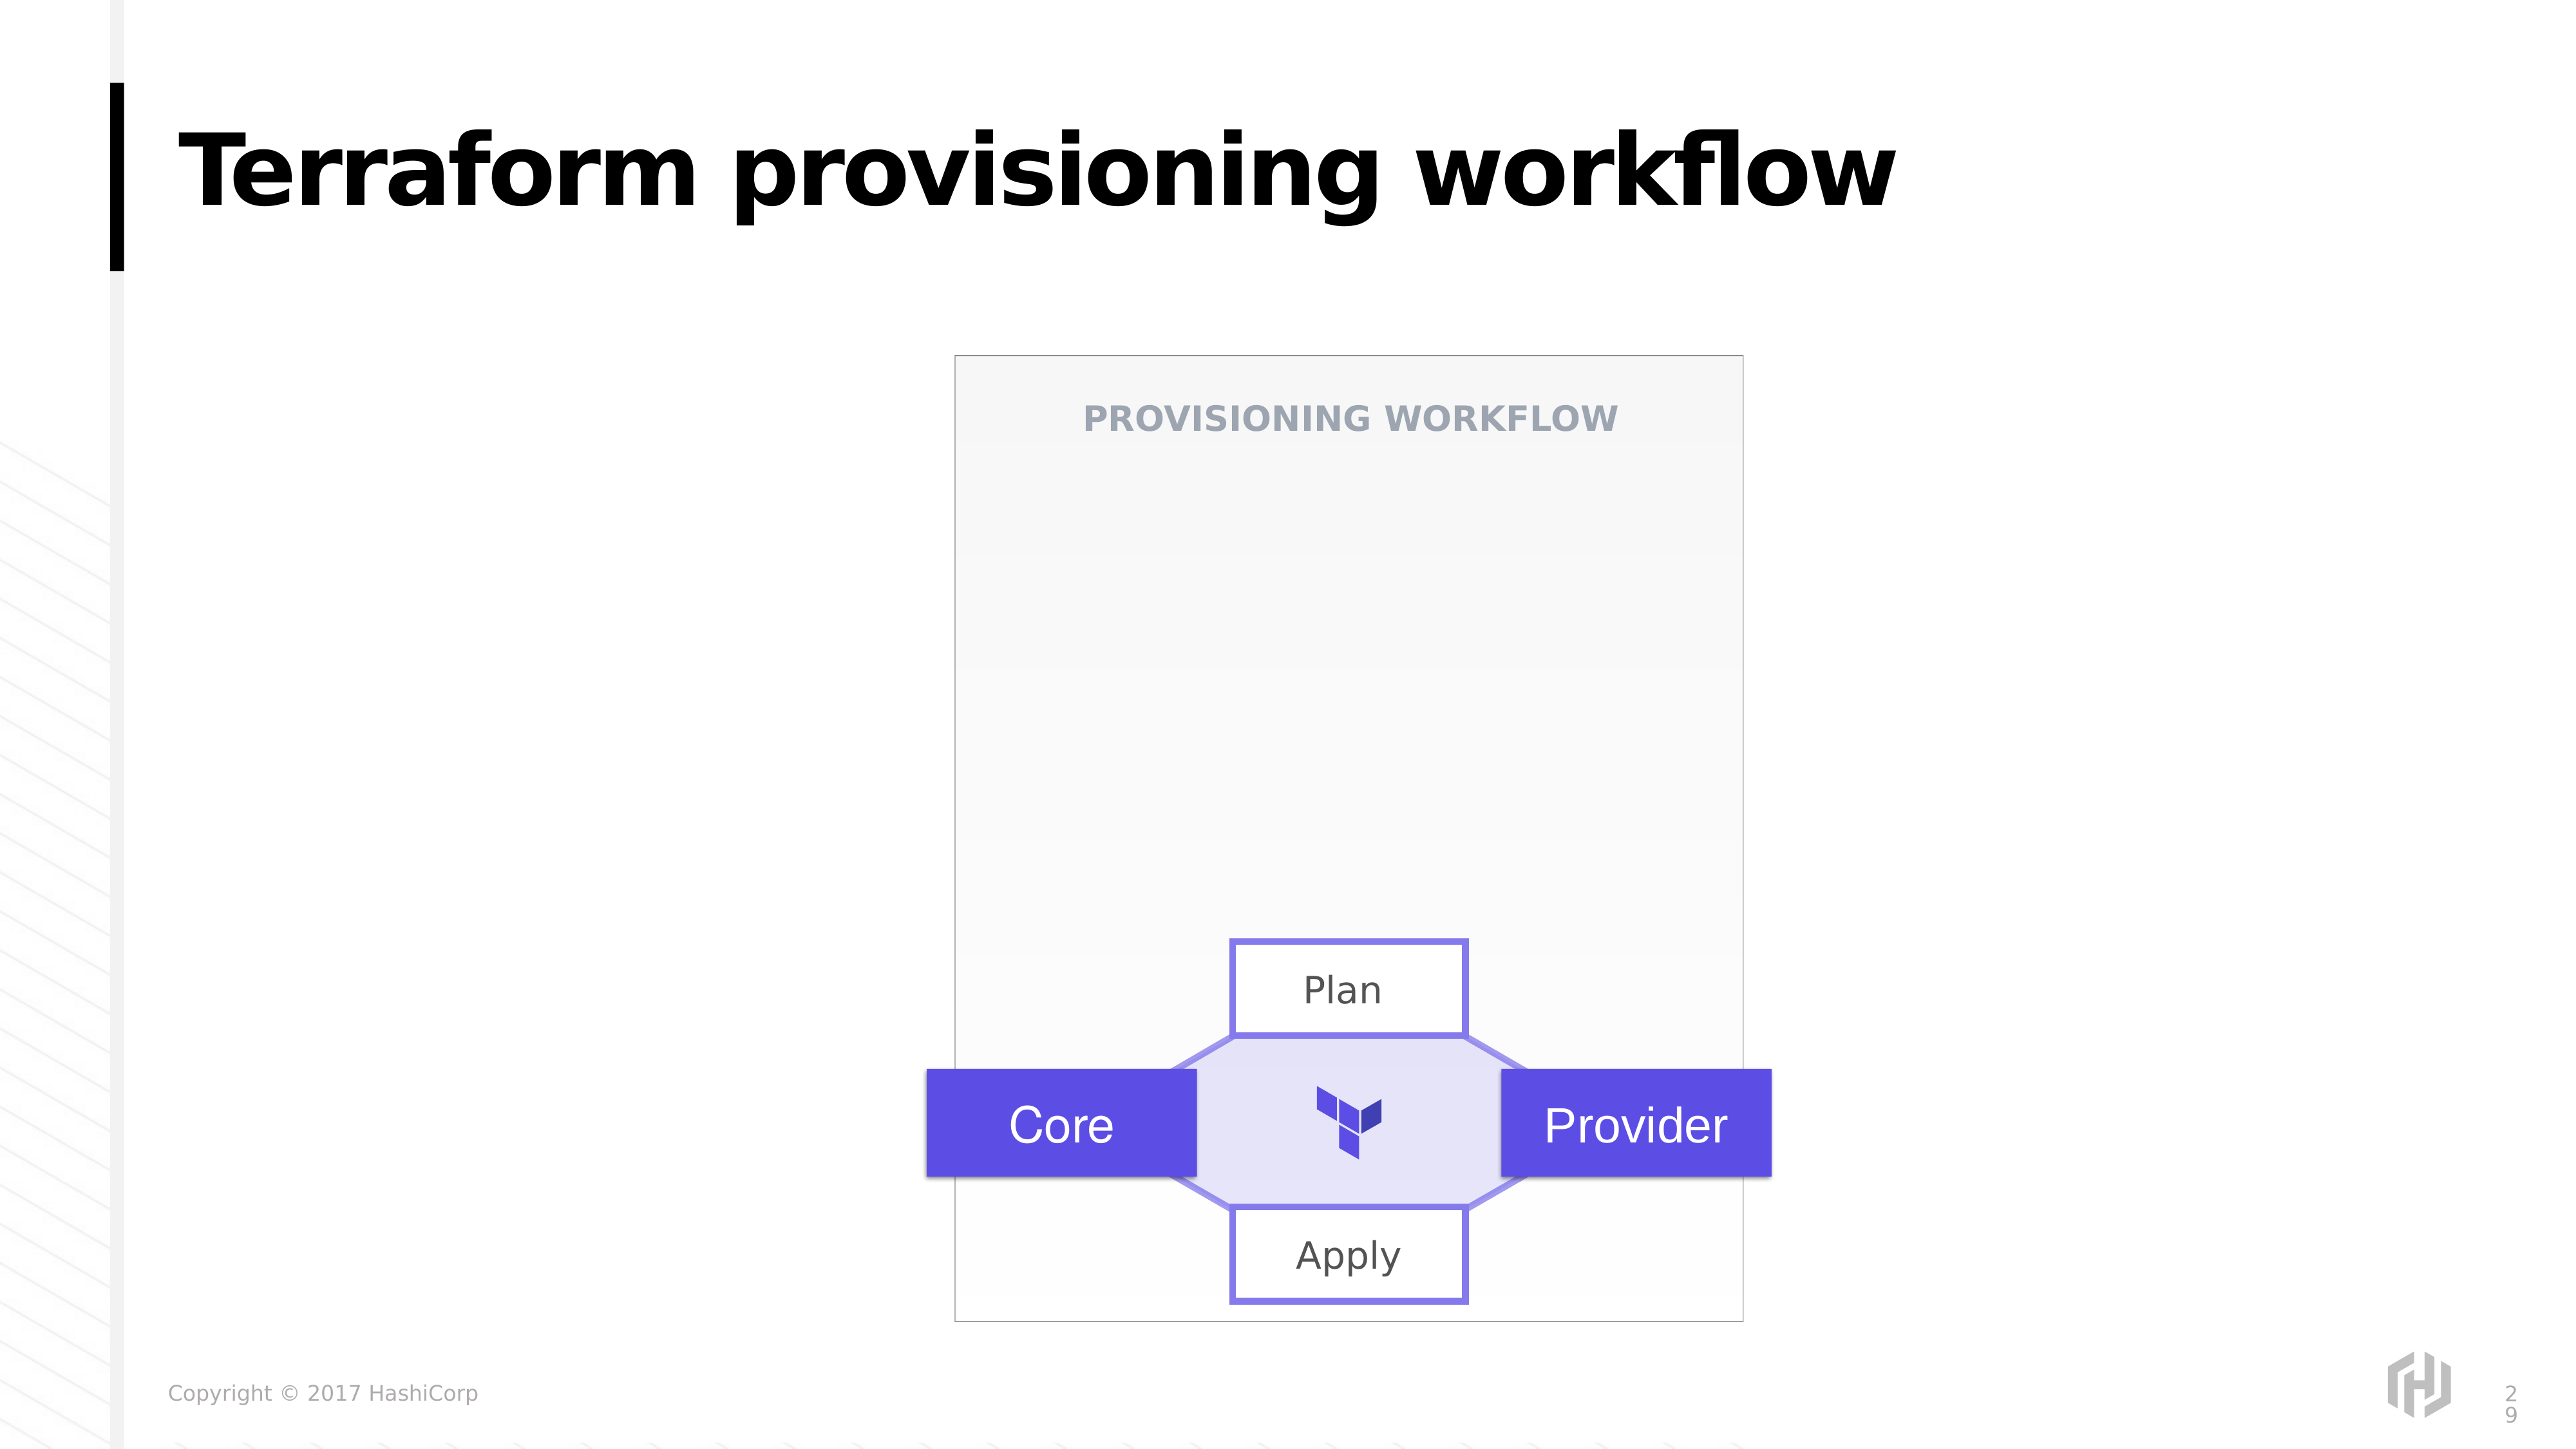

# Terraform provisioning workflow

PROVISIONing WORKFLOW

Plan

Provider

Core
Apply
29